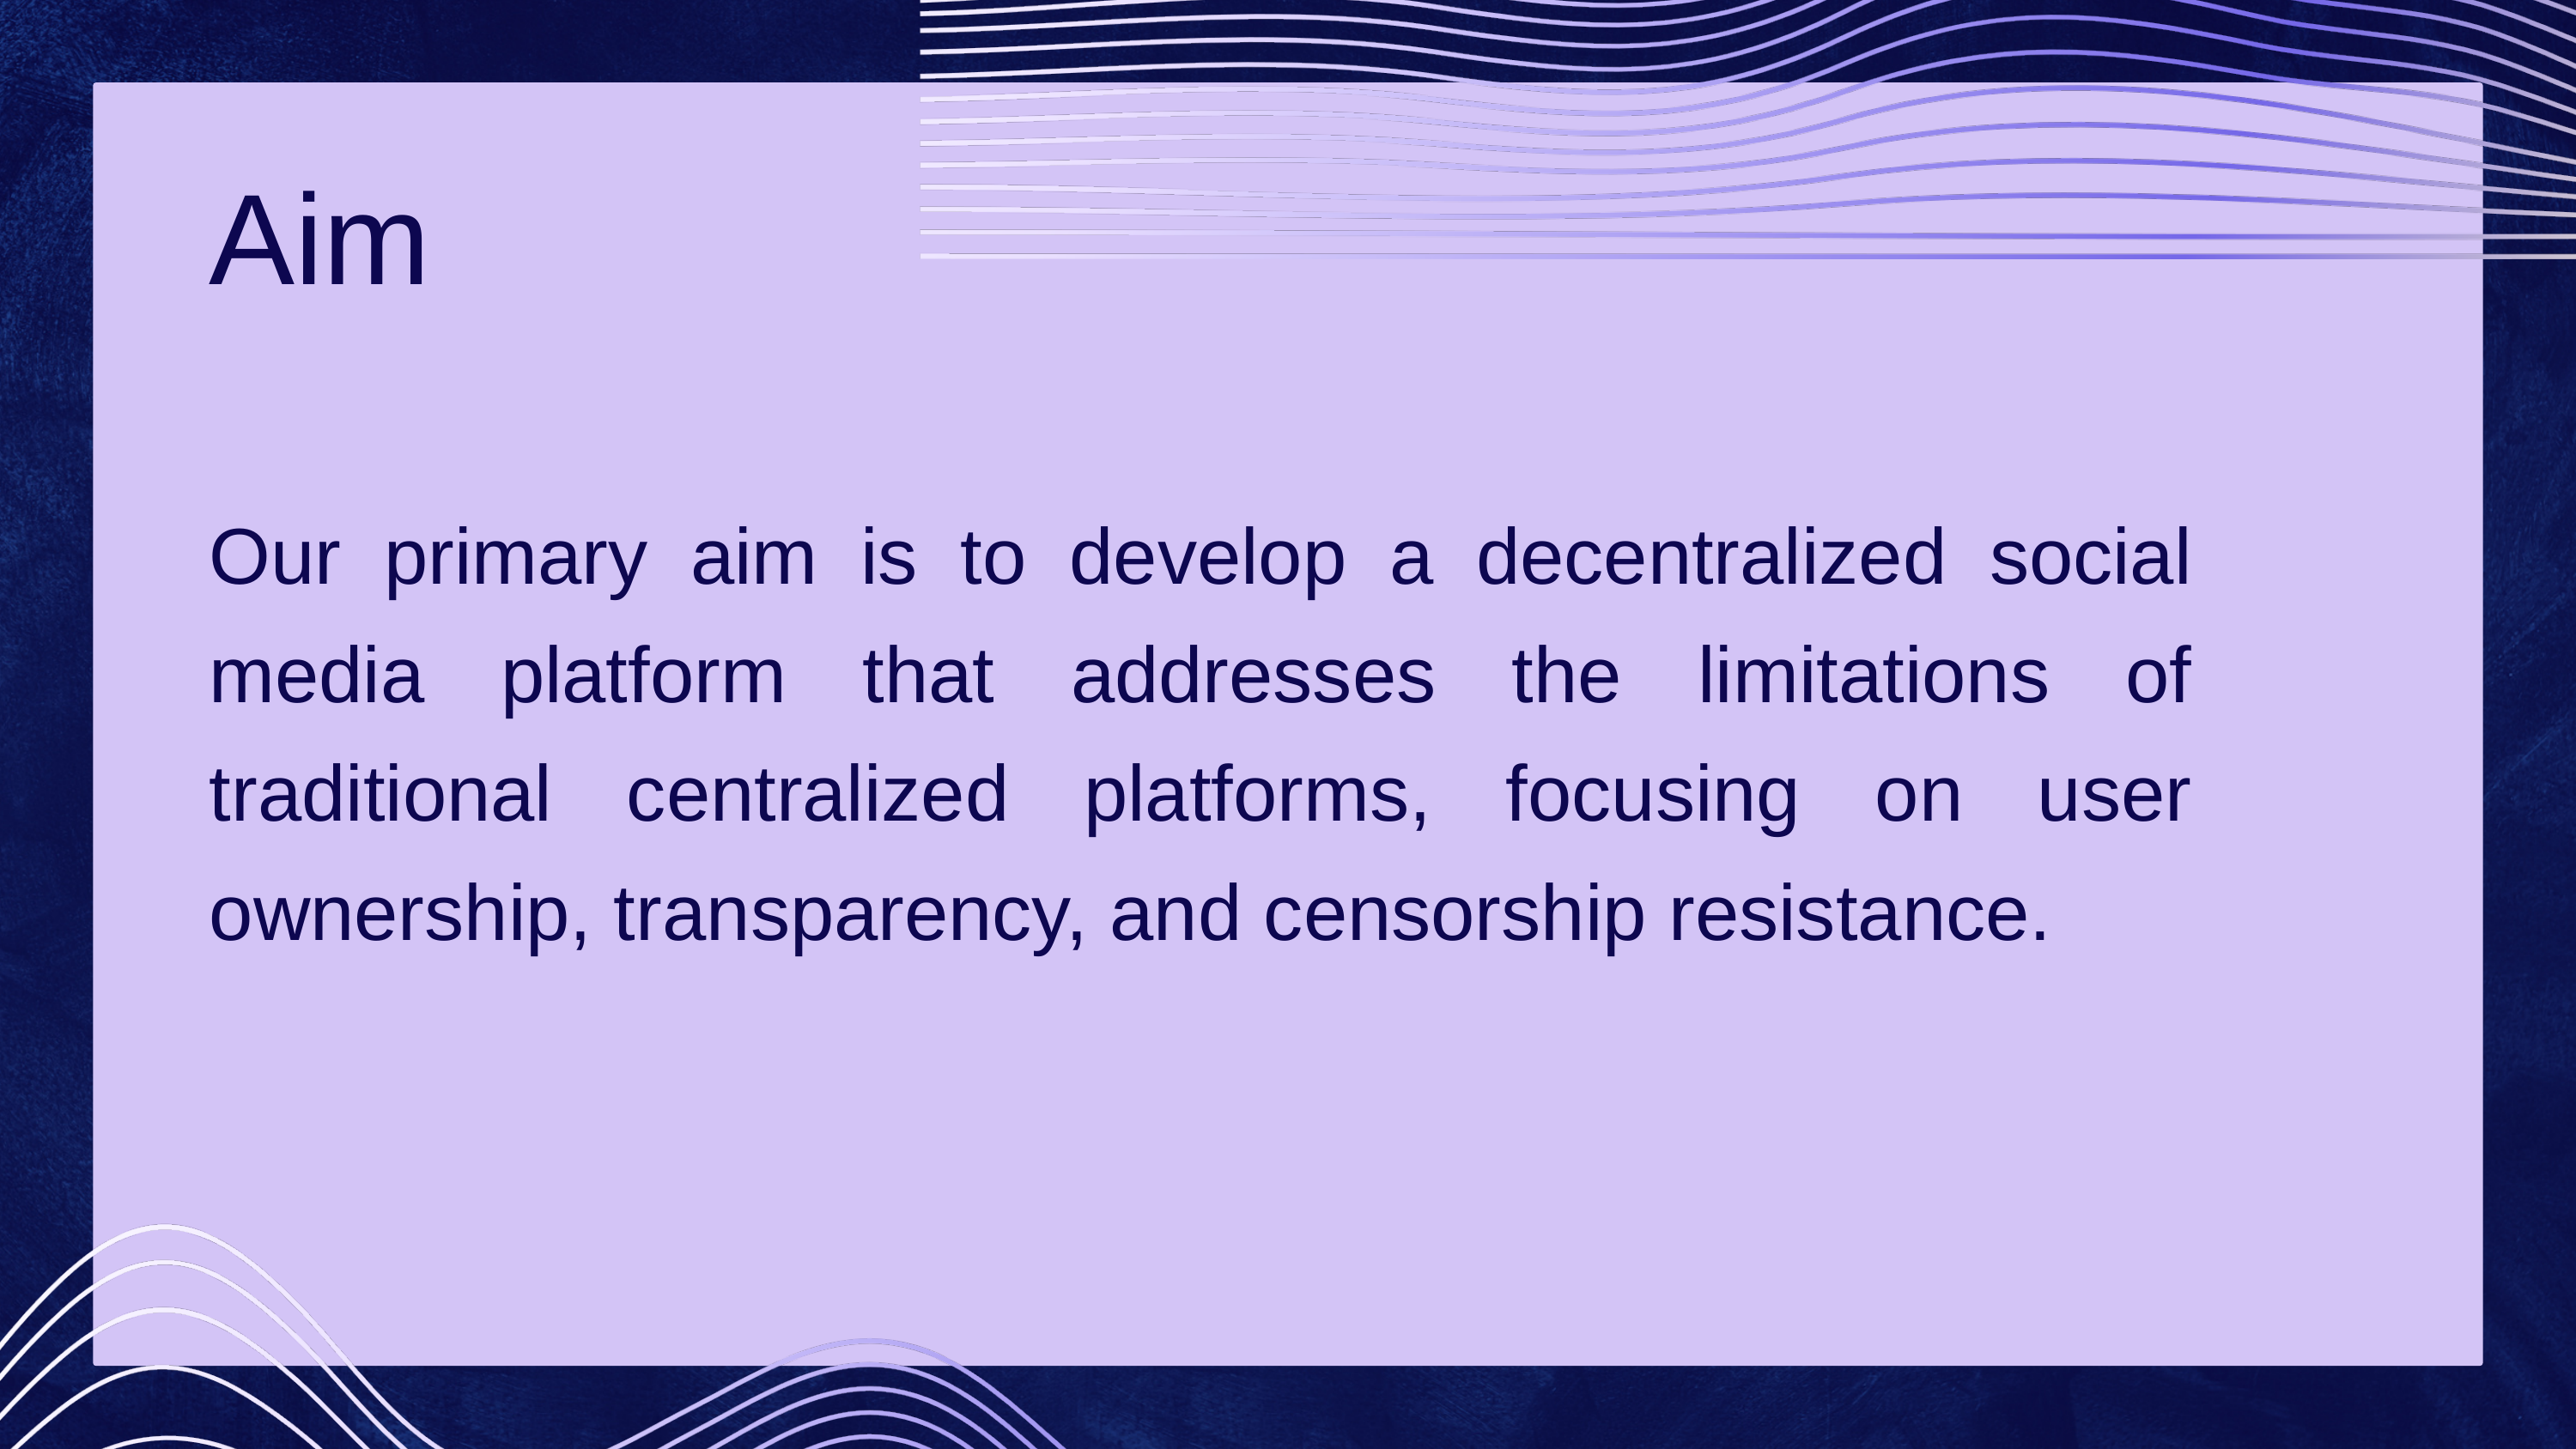

Aim
Our primary aim is to develop a decentralized social media platform that addresses the limitations of traditional centralized platforms, focusing on user ownership, transparency, and censorship resistance.